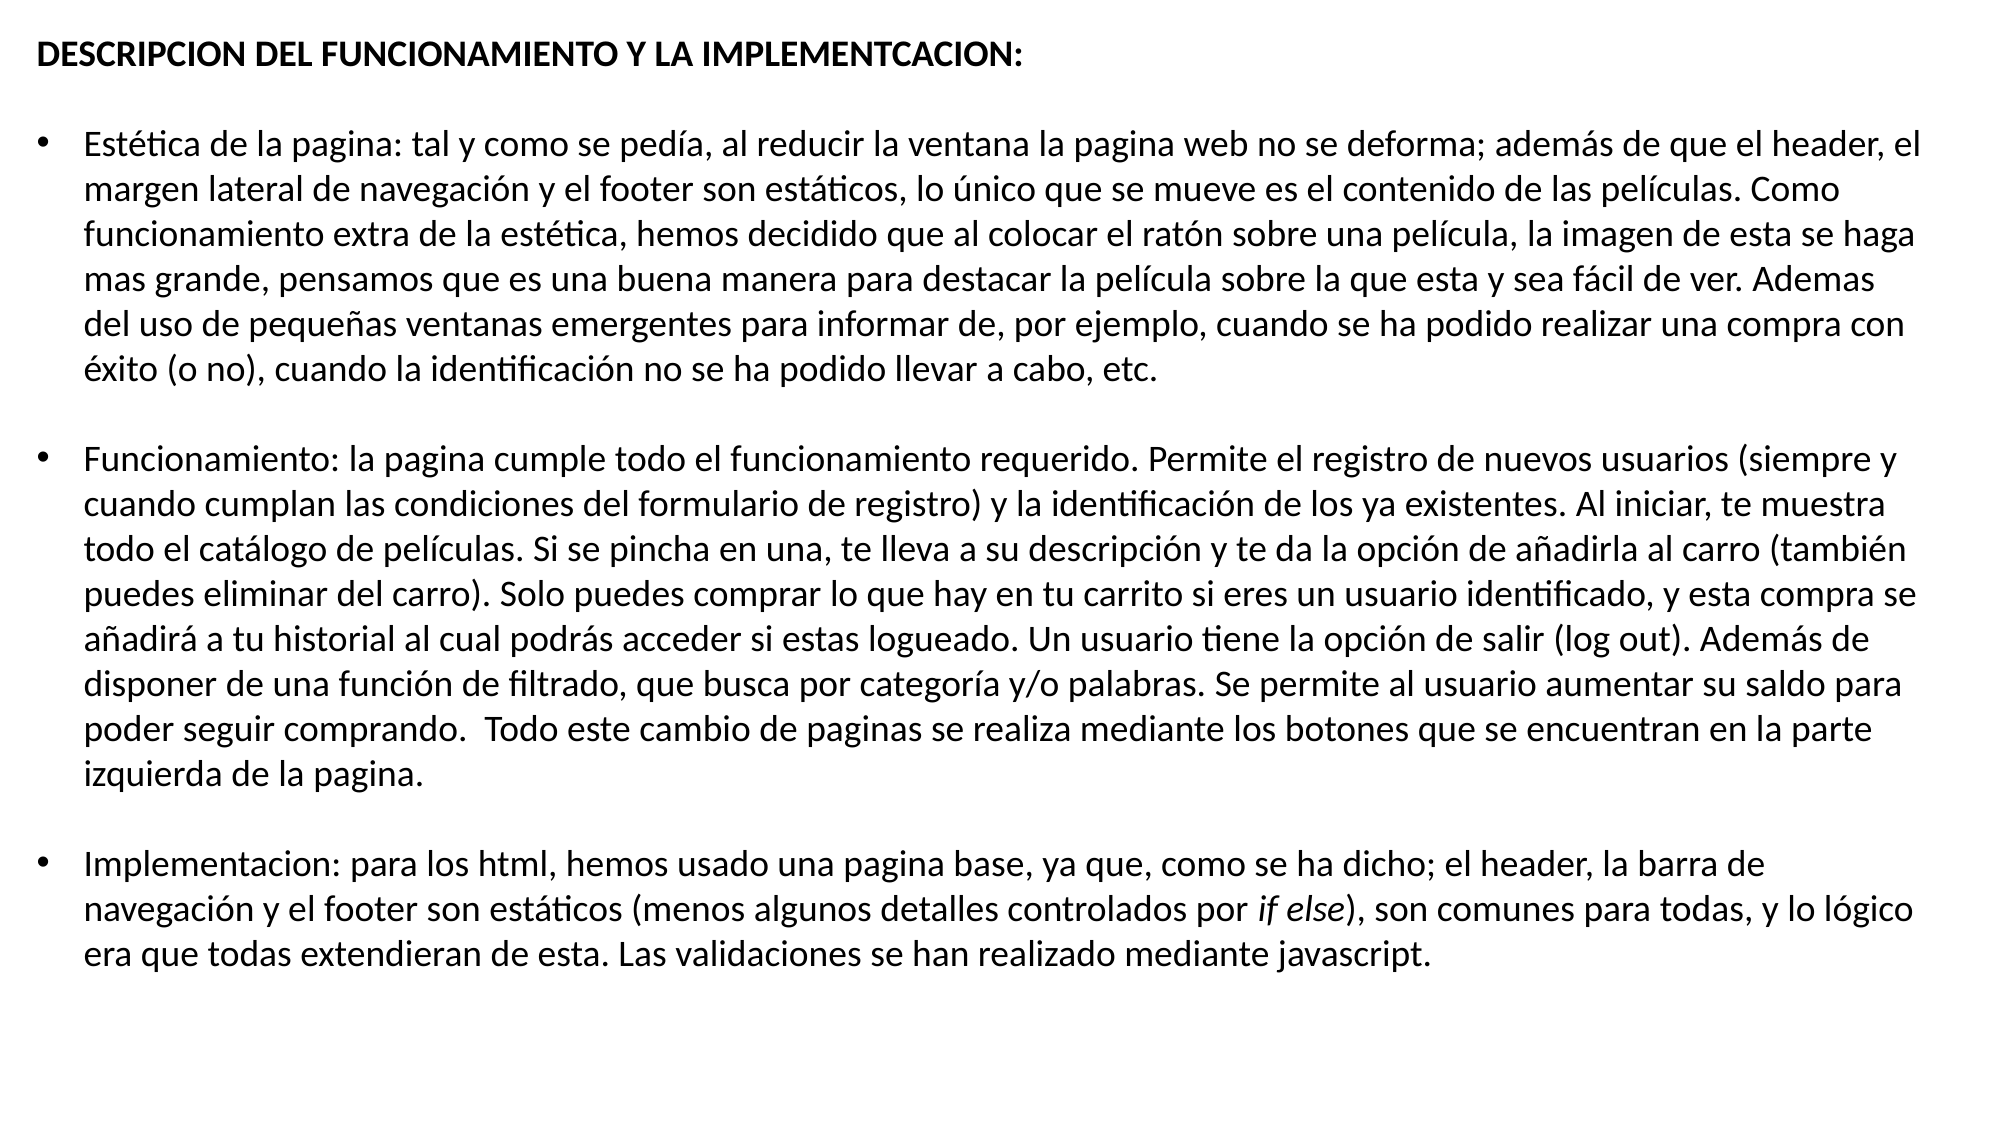

DESCRIPCION DEL FUNCIONAMIENTO Y LA IMPLEMENTCACION:

Estética de la pagina: tal y como se pedía, al reducir la ventana la pagina web no se deforma; además de que el header, el margen lateral de navegación y el footer son estáticos, lo único que se mueve es el contenido de las películas. Como funcionamiento extra de la estética, hemos decidido que al colocar el ratón sobre una película, la imagen de esta se haga mas grande, pensamos que es una buena manera para destacar la película sobre la que esta y sea fácil de ver. Ademas del uso de pequeñas ventanas emergentes para informar de, por ejemplo, cuando se ha podido realizar una compra con éxito (o no), cuando la identificación no se ha podido llevar a cabo, etc.

Funcionamiento: la pagina cumple todo el funcionamiento requerido. Permite el registro de nuevos usuarios (siempre y cuando cumplan las condiciones del formulario de registro) y la identificación de los ya existentes. Al iniciar, te muestra todo el catálogo de películas. Si se pincha en una, te lleva a su descripción y te da la opción de añadirla al carro (también puedes eliminar del carro). Solo puedes comprar lo que hay en tu carrito si eres un usuario identificado, y esta compra se añadirá a tu historial al cual podrás acceder si estas logueado. Un usuario tiene la opción de salir (log out). Además de disponer de una función de filtrado, que busca por categoría y/o palabras. Se permite al usuario aumentar su saldo para poder seguir comprando.  Todo este cambio de paginas se realiza mediante los botones que se encuentran en la parte izquierda de la pagina.

Implementacion: para los html, hemos usado una pagina base, ya que, como se ha dicho; el header, la barra de navegación y el footer son estáticos (menos algunos detalles controlados por if else), son comunes para todas, y lo lógico era que todas extendieran de esta. Las validaciones se han realizado mediante javascript.